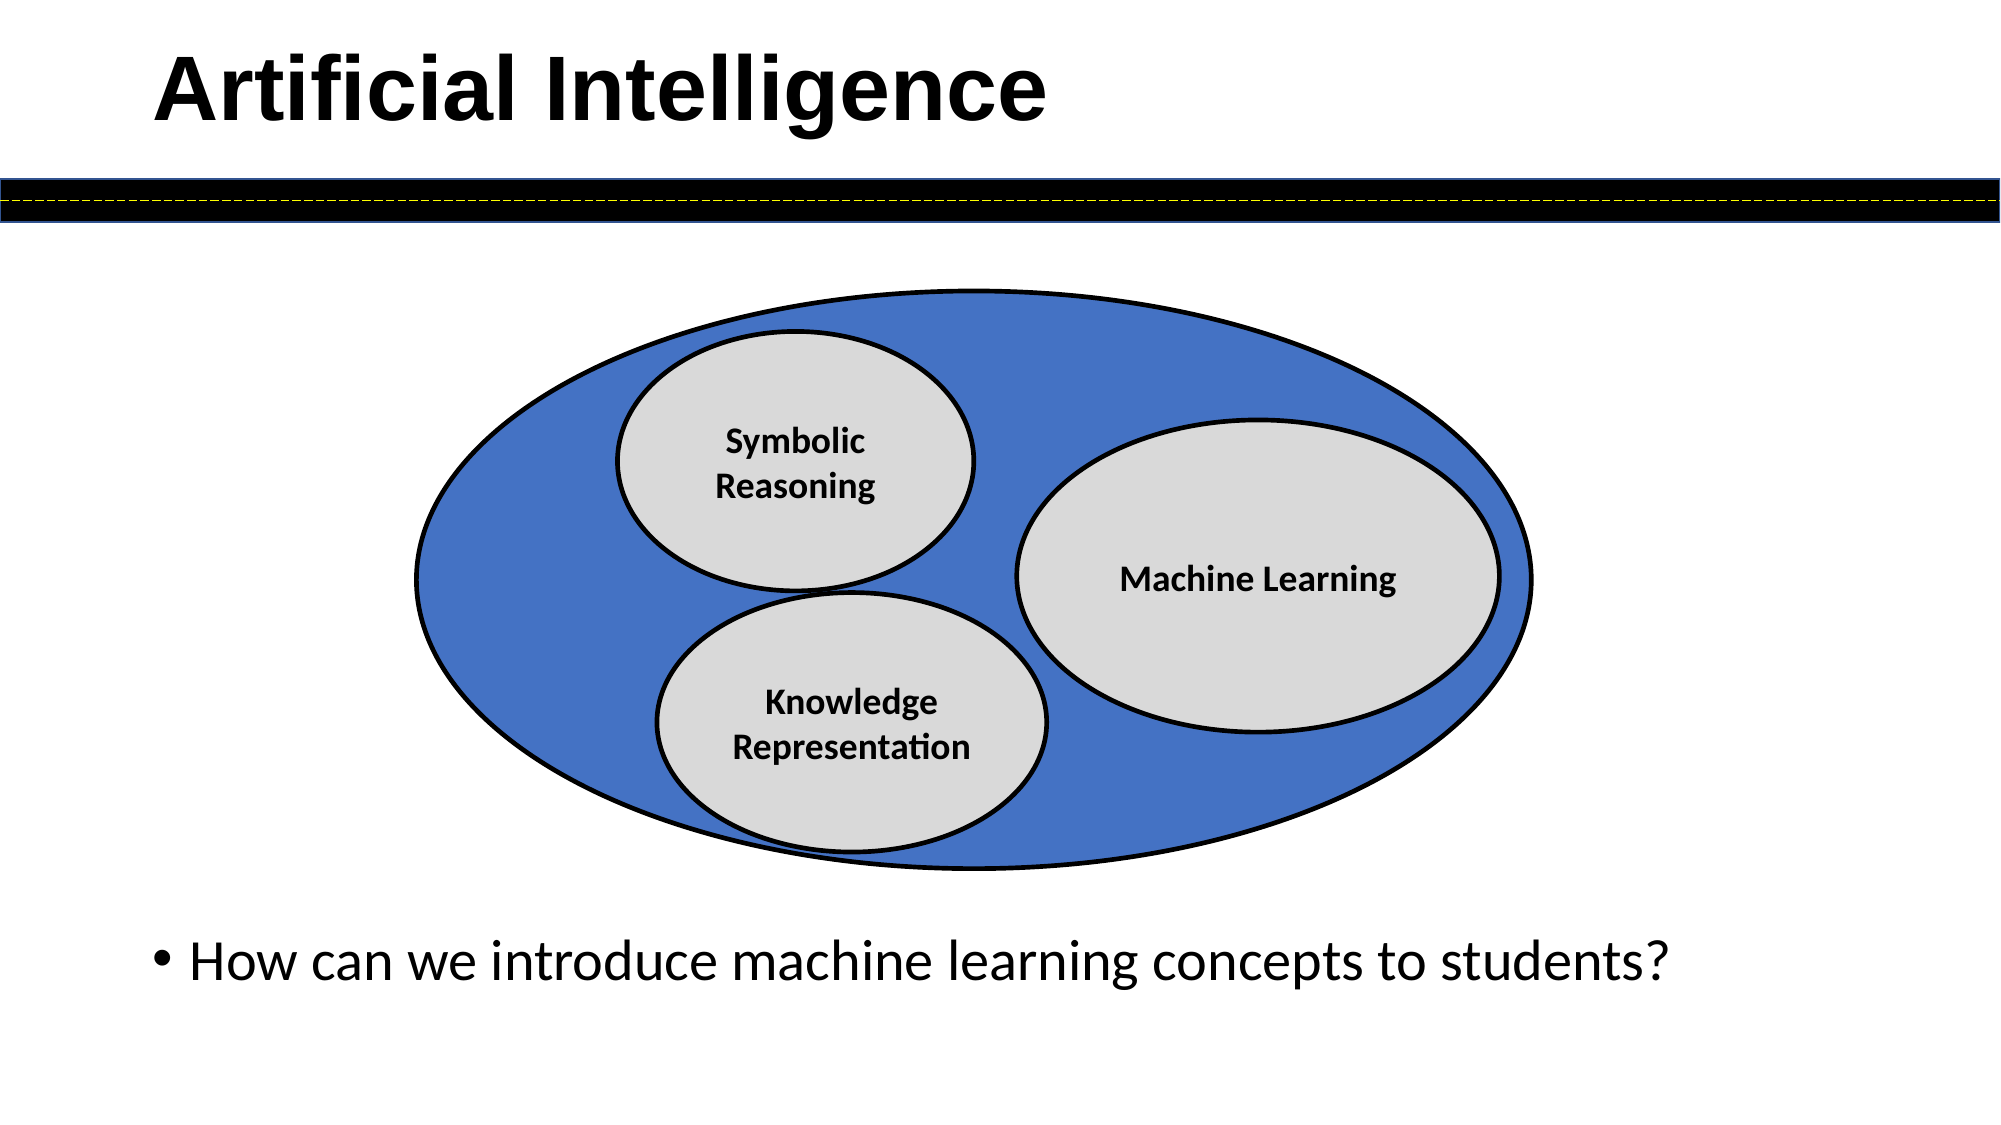

# Artificial Intelligence

Symbolic
Reasoning
Machine Learning
Knowledge
Representation
How can we introduce machine learning concepts to students?